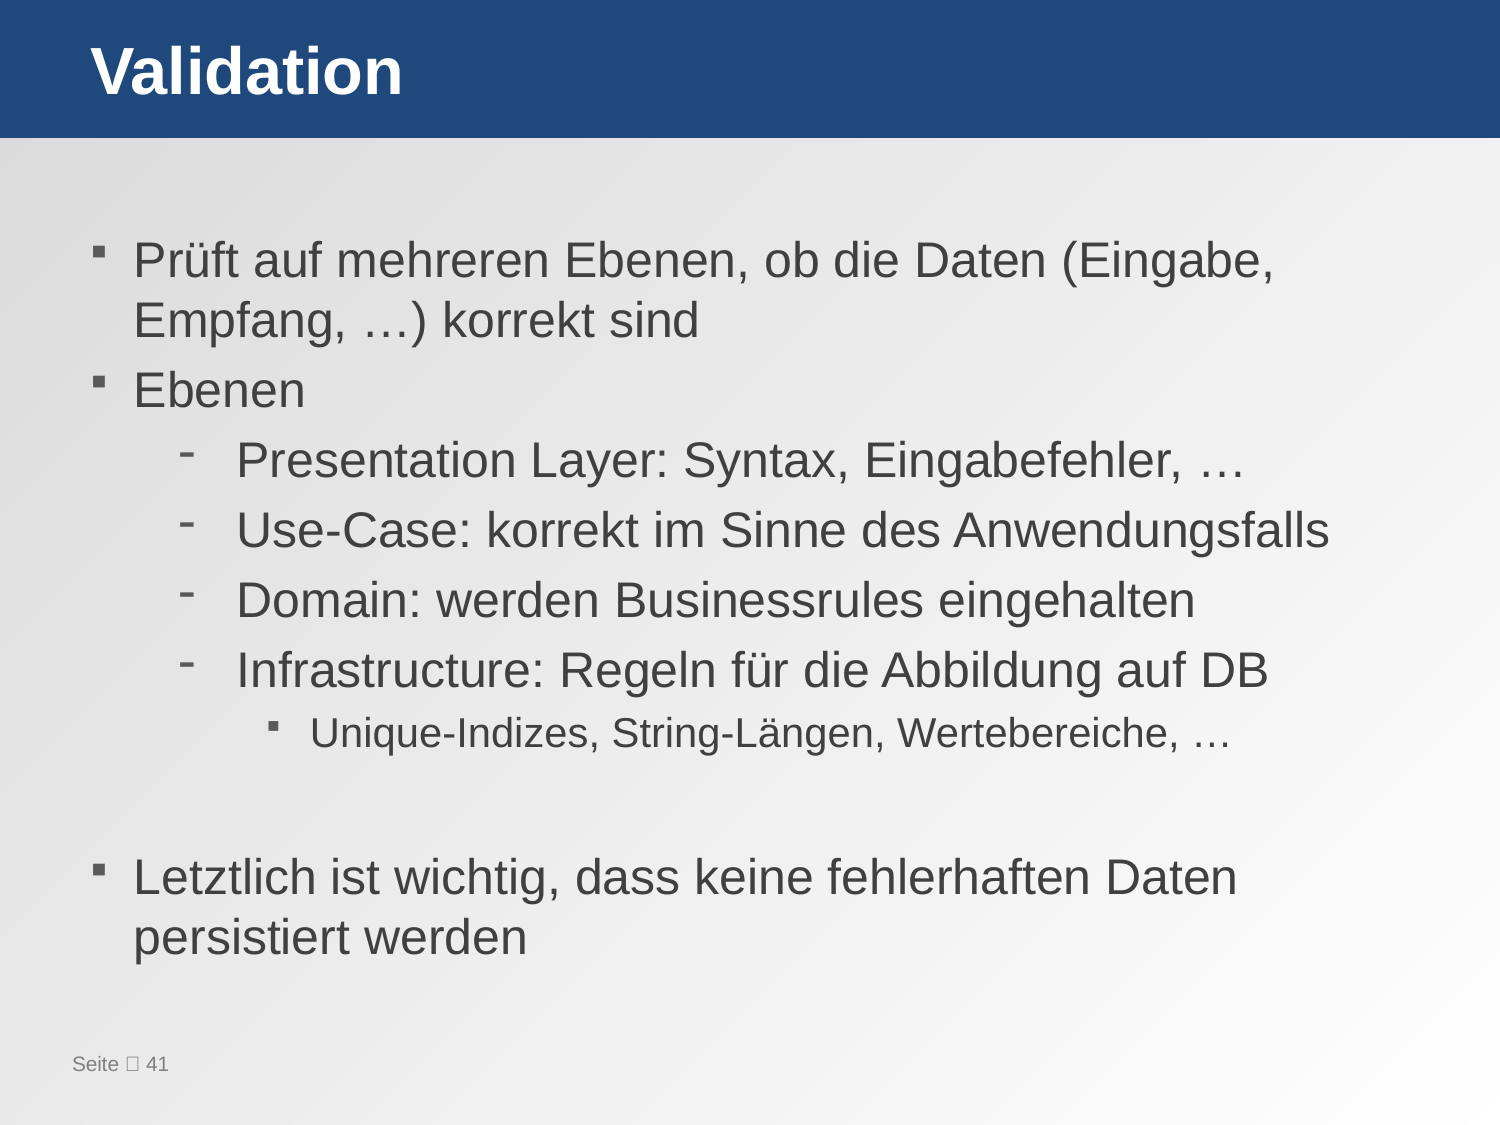

# Validation
Prüft auf mehreren Ebenen, ob die Daten (Eingabe, Empfang, …) korrekt sind
Ebenen
Presentation Layer: Syntax, Eingabefehler, …
Use-Case: korrekt im Sinne des Anwendungsfalls
Domain: werden Businessrules eingehalten
Infrastructure: Regeln für die Abbildung auf DB
Unique-Indizes, String-Längen, Wertebereiche, …

Letztlich ist wichtig, dass keine fehlerhaften Daten persistiert werden